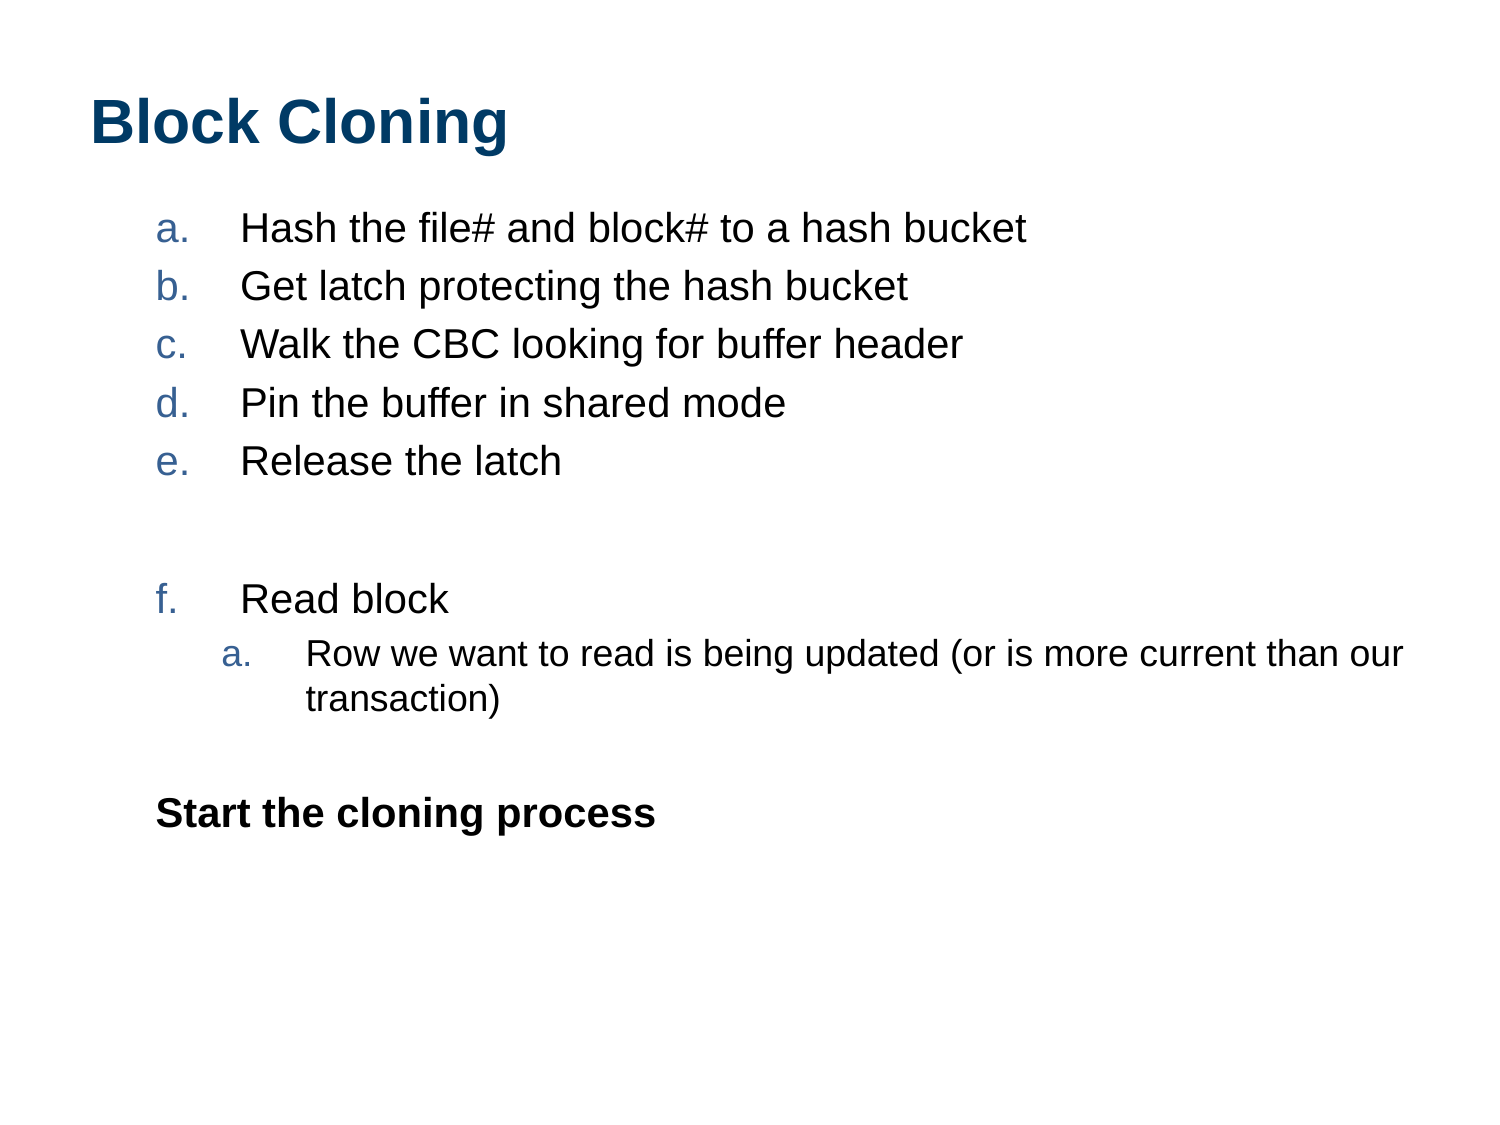

# Block Cloning
Hash the file# and block# to a hash bucket
Get latch protecting the hash bucket
Walk the CBC looking for buffer header
Pin the buffer in shared mode
Release the latch

Read block
Row we want to read is being updated (or is more current than our transaction)

Start the cloning process

59